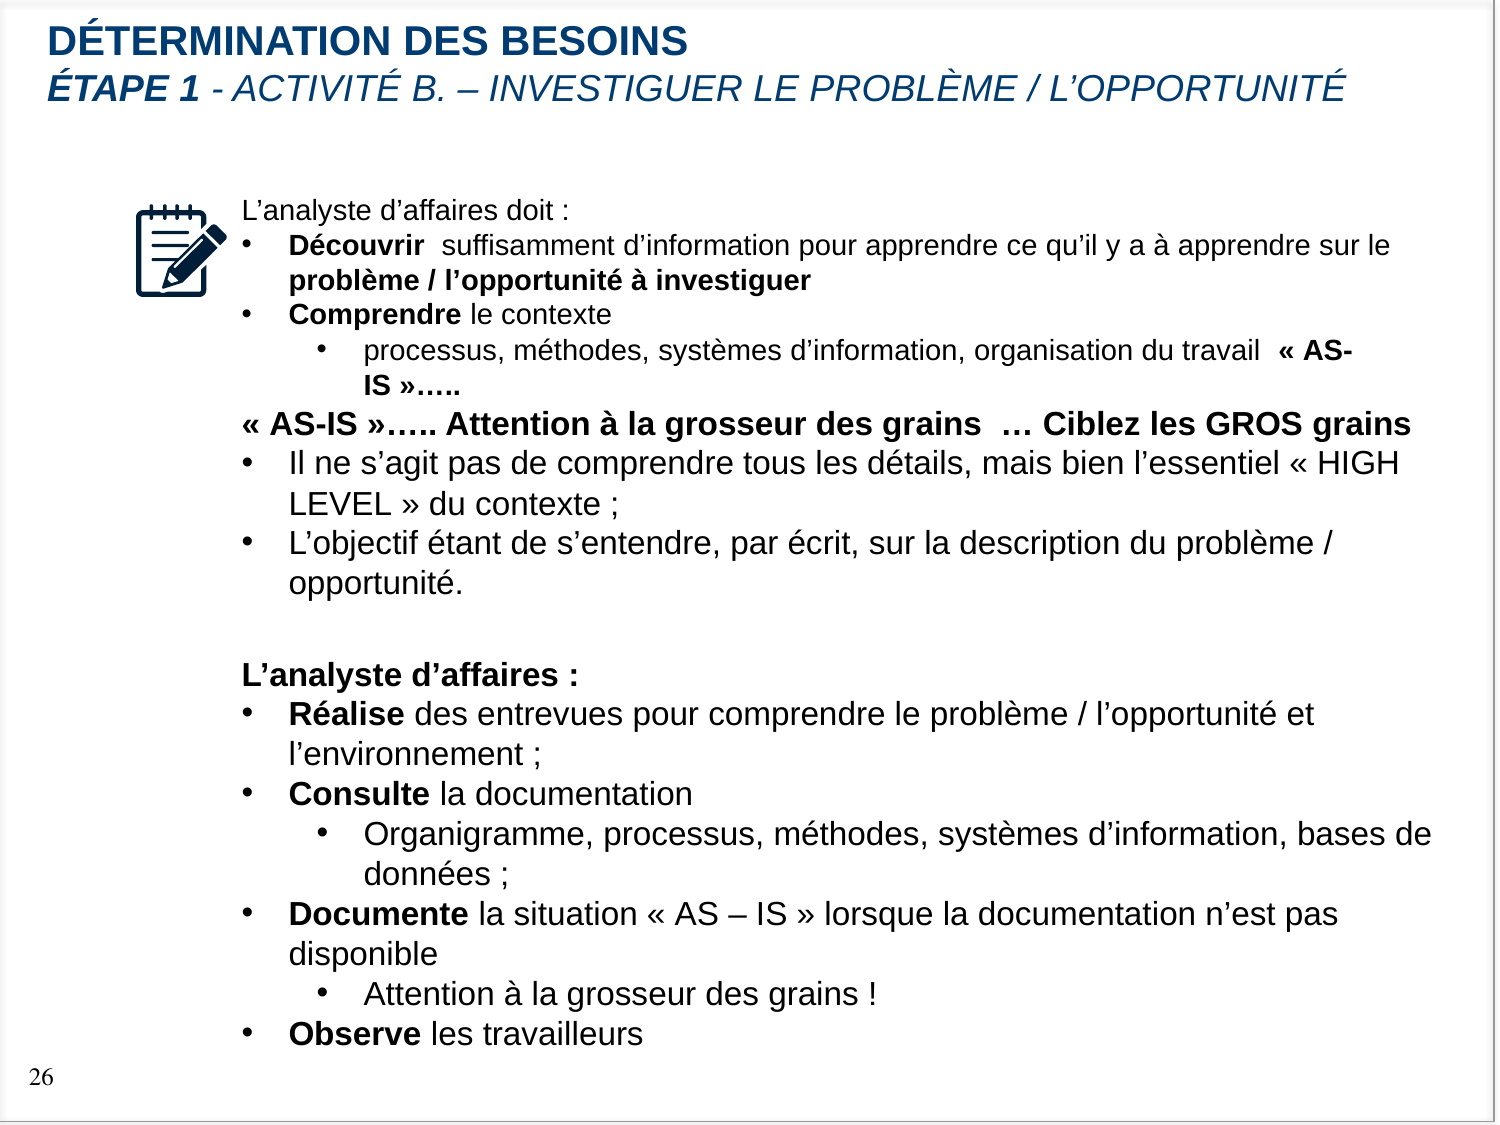

détermination des besoins
ÉTAPE 1 - Activité B. – investiguer le problème / l’opportunité
L’analyste d’affaires doit :
Découvrir  suffisamment d’information pour apprendre ce qu’il y a à apprendre sur le problème / l’opportunité à investiguer
Comprendre le contexte
processus, méthodes, systèmes d’information, organisation du travail  « AS-IS »…..

« AS-IS »….. Attention à la grosseur des grains  … Ciblez les GROS grains
Il ne s’agit pas de comprendre tous les détails, mais bien l’essentiel « HIGH LEVEL » du contexte ;
L’objectif étant de s’entendre, par écrit, sur la description du problème / opportunité.
L’analyste d’affaires :
Réalise des entrevues pour comprendre le problème / l’opportunité et l’environnement ;
Consulte la documentation
Organigramme, processus, méthodes, systèmes d’information, bases de données ;
Documente la situation « AS – IS » lorsque la documentation n’est pas disponible
Attention à la grosseur des grains !
Observe les travailleurs